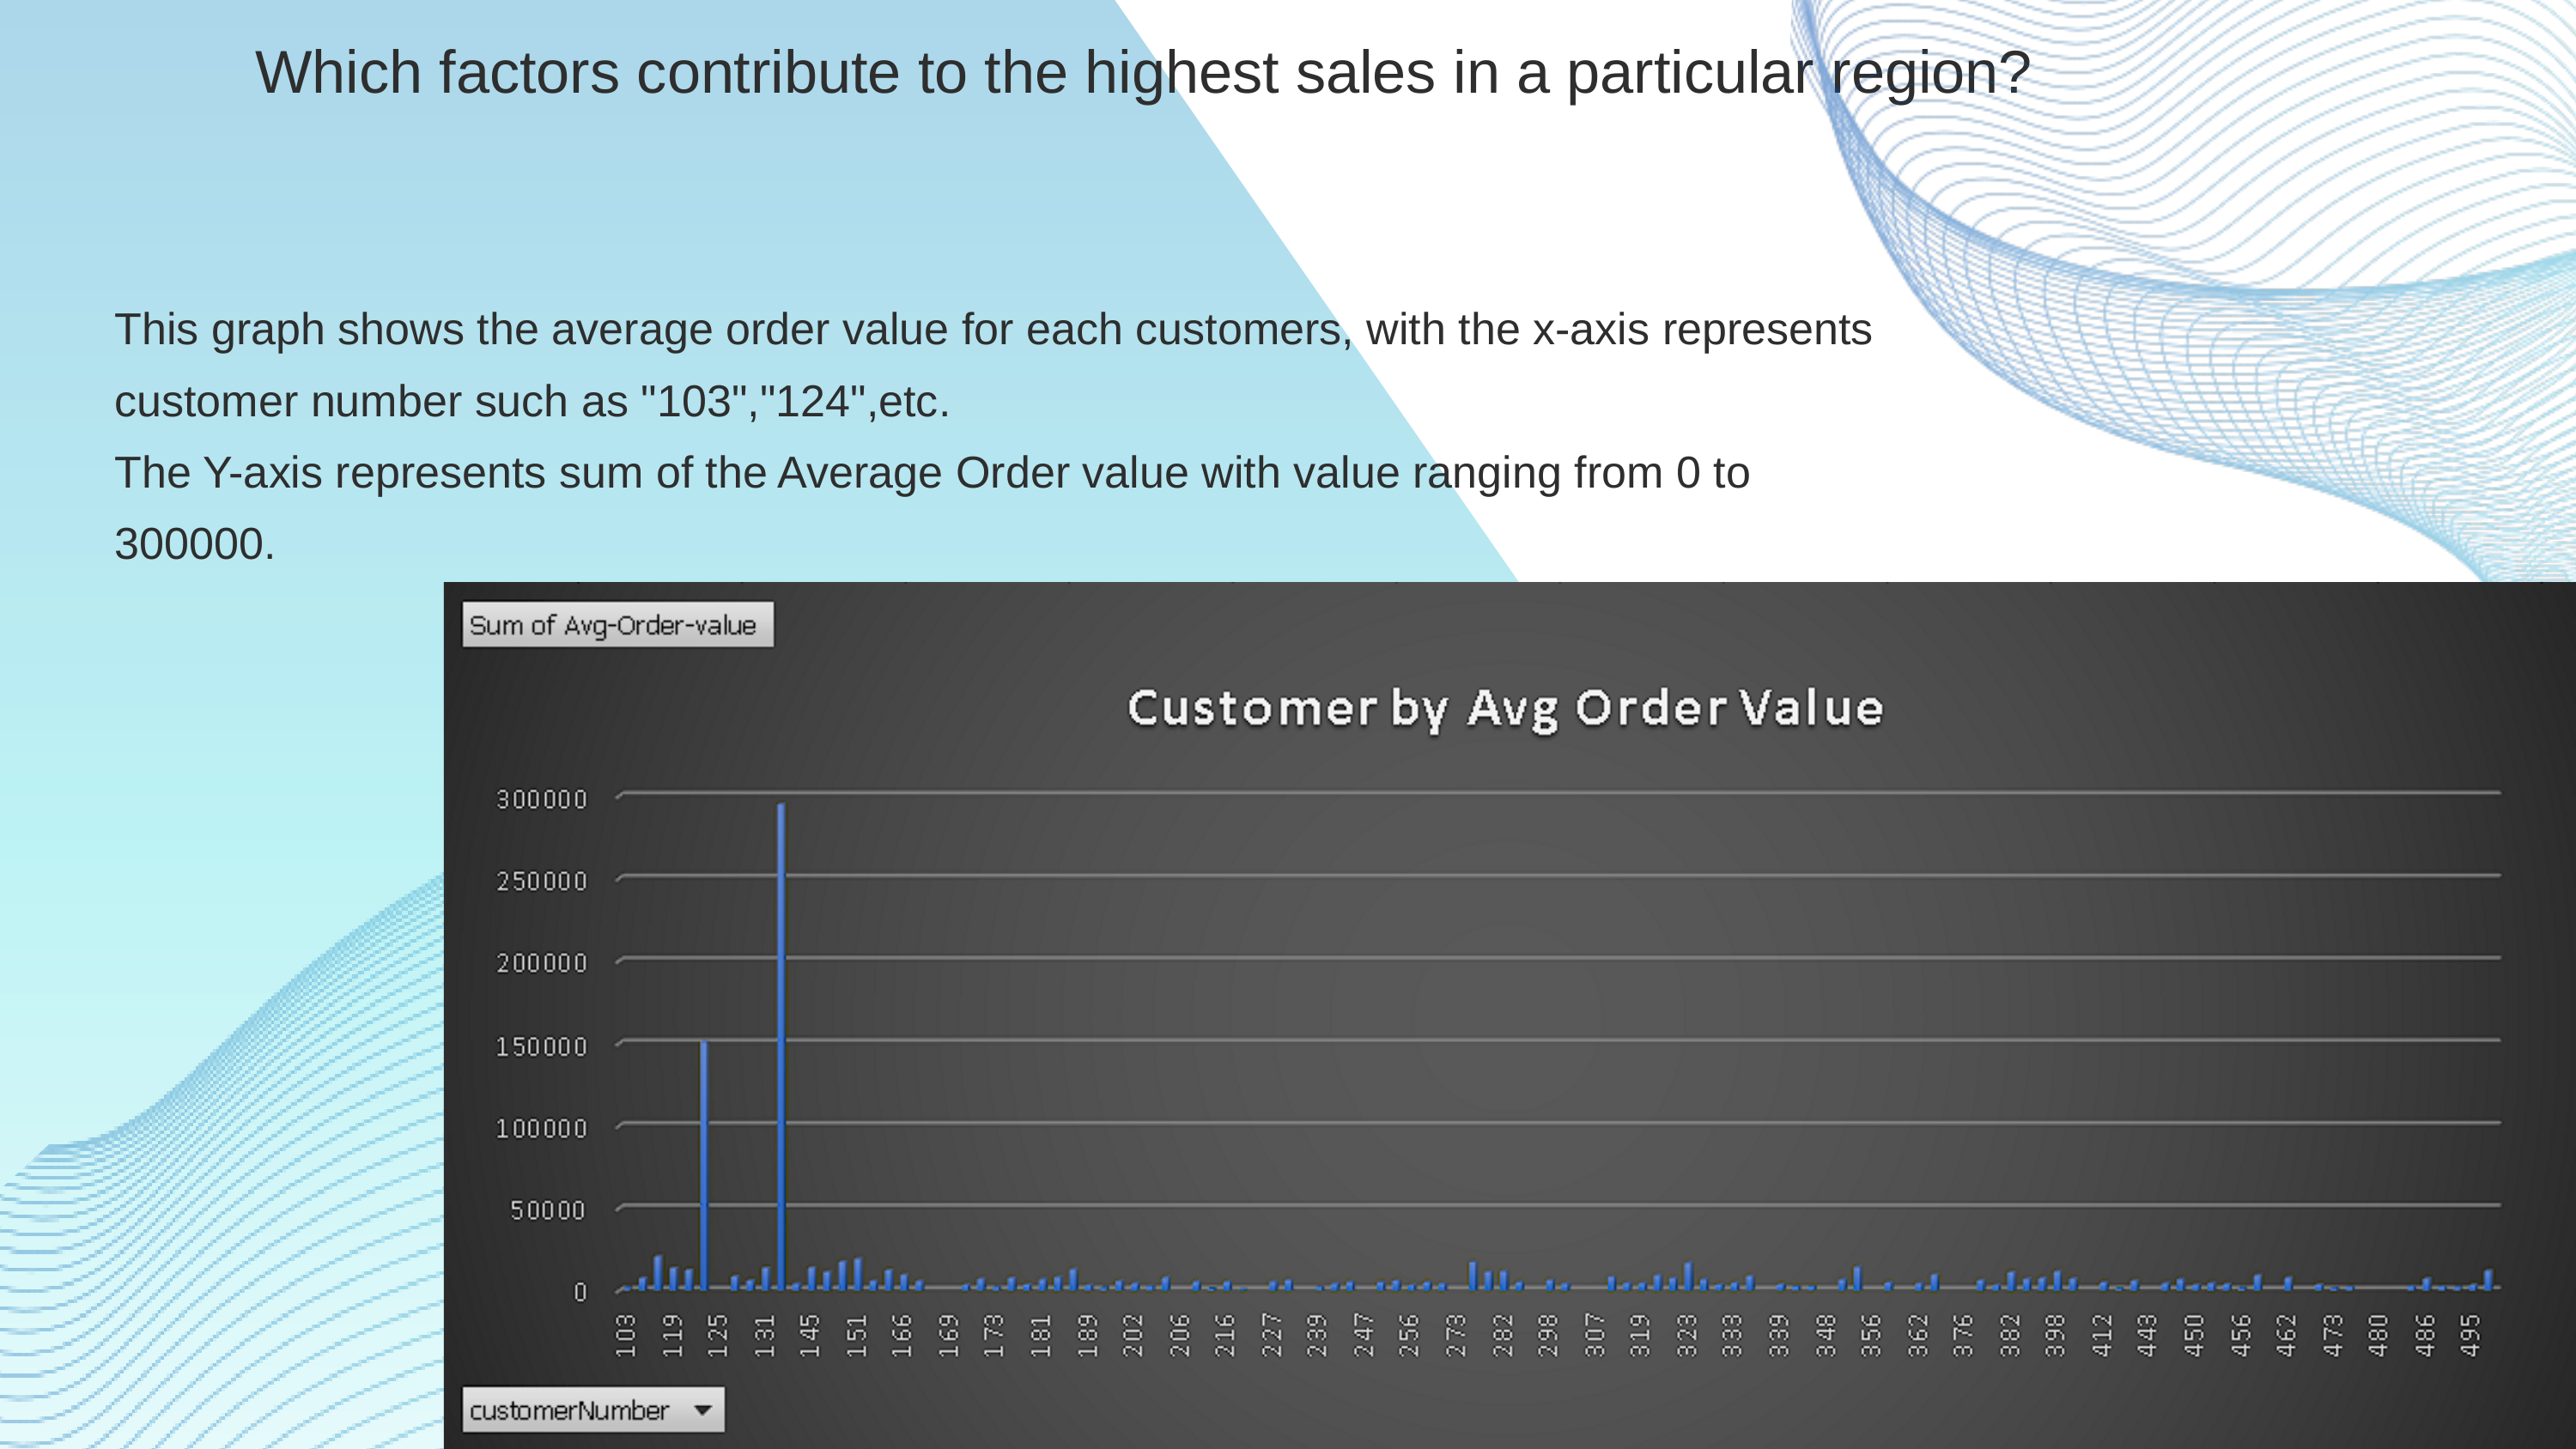

Which factors contribute to the highest sales in a particular region?
This graph shows the average order value for each customers, with the x-axis represents customer number such as "103","124",etc.
The Y-axis represents sum of the Average Order value with value ranging from 0 to 300000.